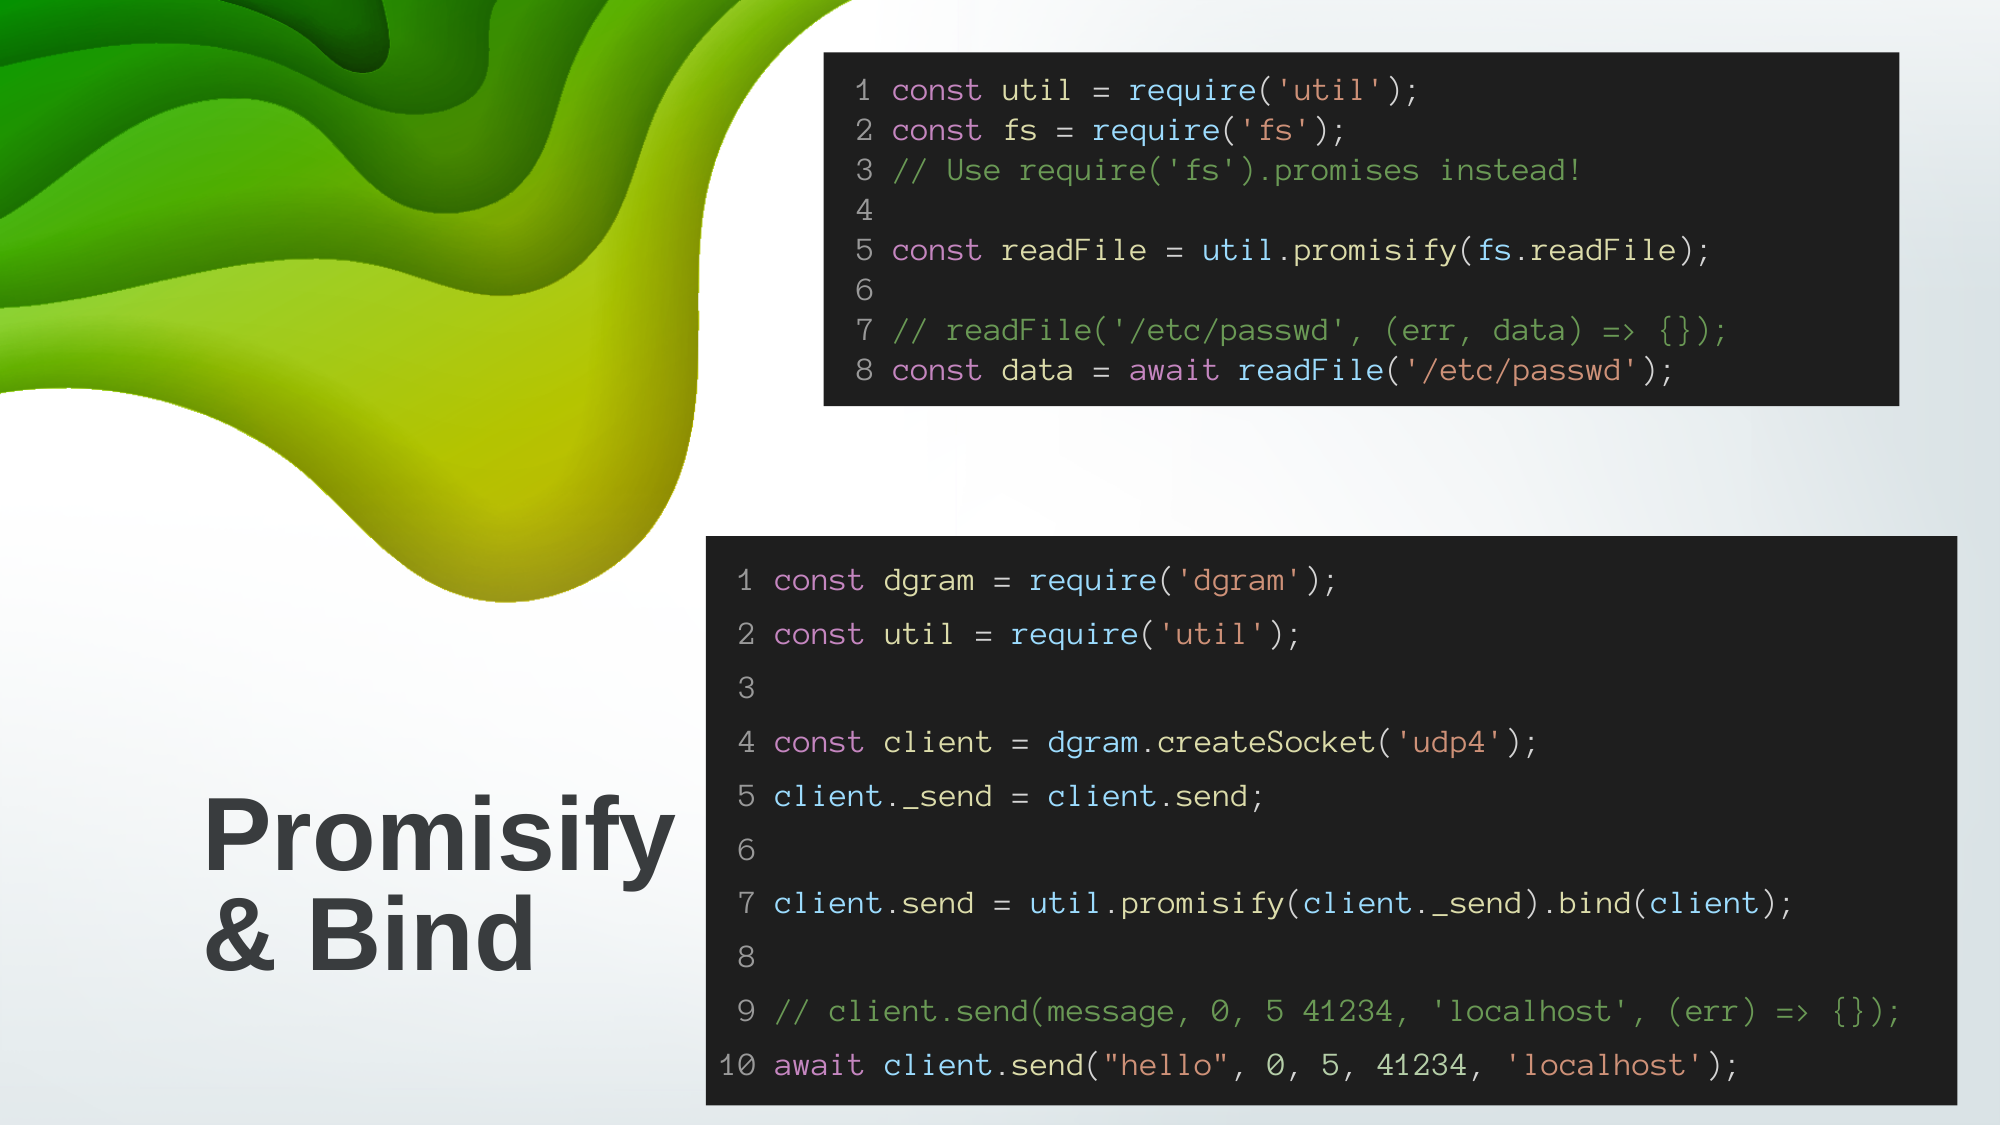

1 const util = require('util');
 2 const fs = require('fs');
 3 // Use require('fs').promises instead!
 4
 5 const readFile = util.promisify(fs.readFile);
 6
 7 // readFile('/etc/passwd', (err, data) => {});
 8 const data = await readFile('/etc/passwd');
 1 const dgram = require('dgram');
 2 const util = require('util');
 3
 4 const client = dgram.createSocket('udp4');
 5 client._send = client.send;
 6
 7 client.send = util.promisify(client._send).bind(client);
 8
 9 // client.send(message, 0, 5 41234, 'localhost', (err) => {});
10 await client.send("hello", 0, 5, 41234, 'localhost');
# Promisify
& Bind